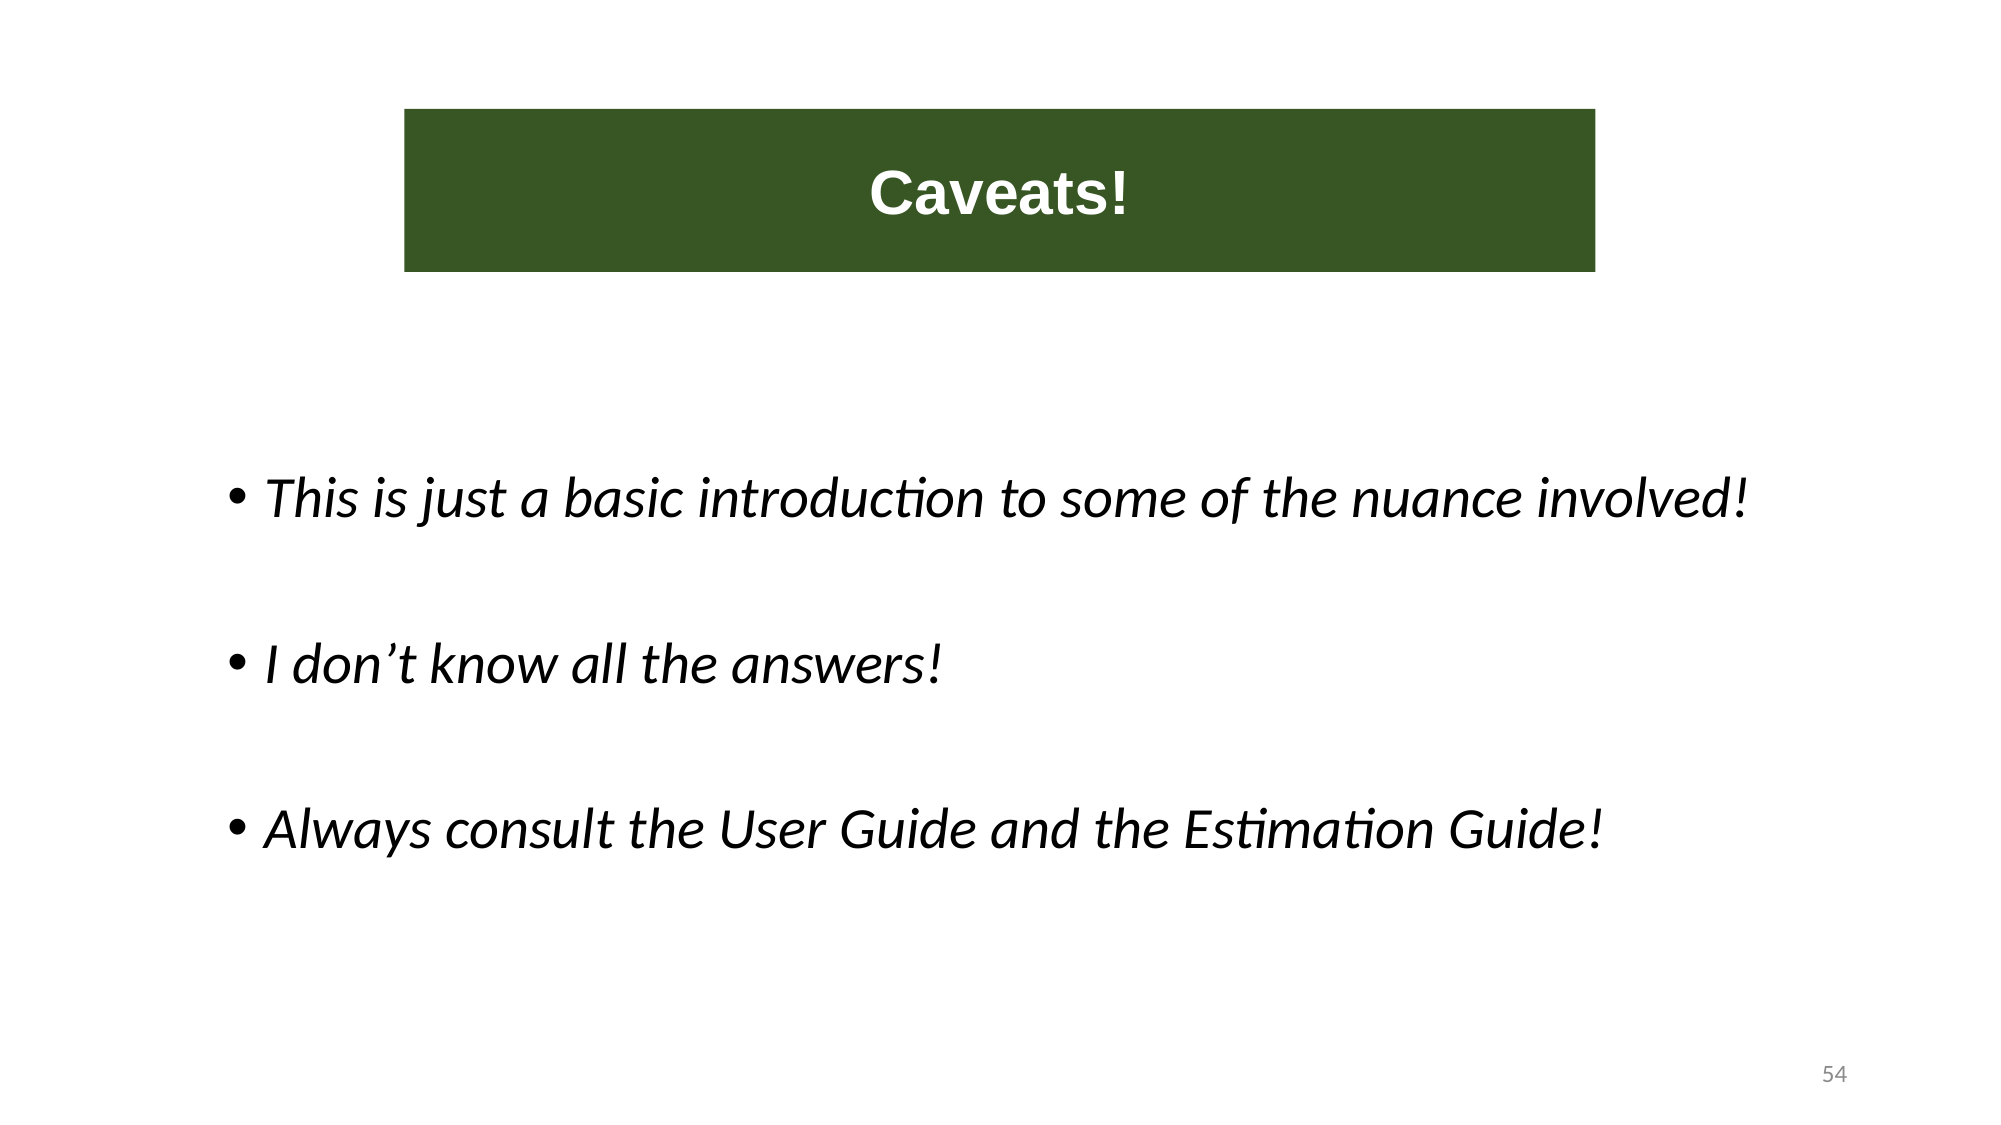

Caveats!
This is just a basic introduction to some of the nuance involved!

I don’t know all the answers!

Always consult the User Guide and the Estimation Guide!

54